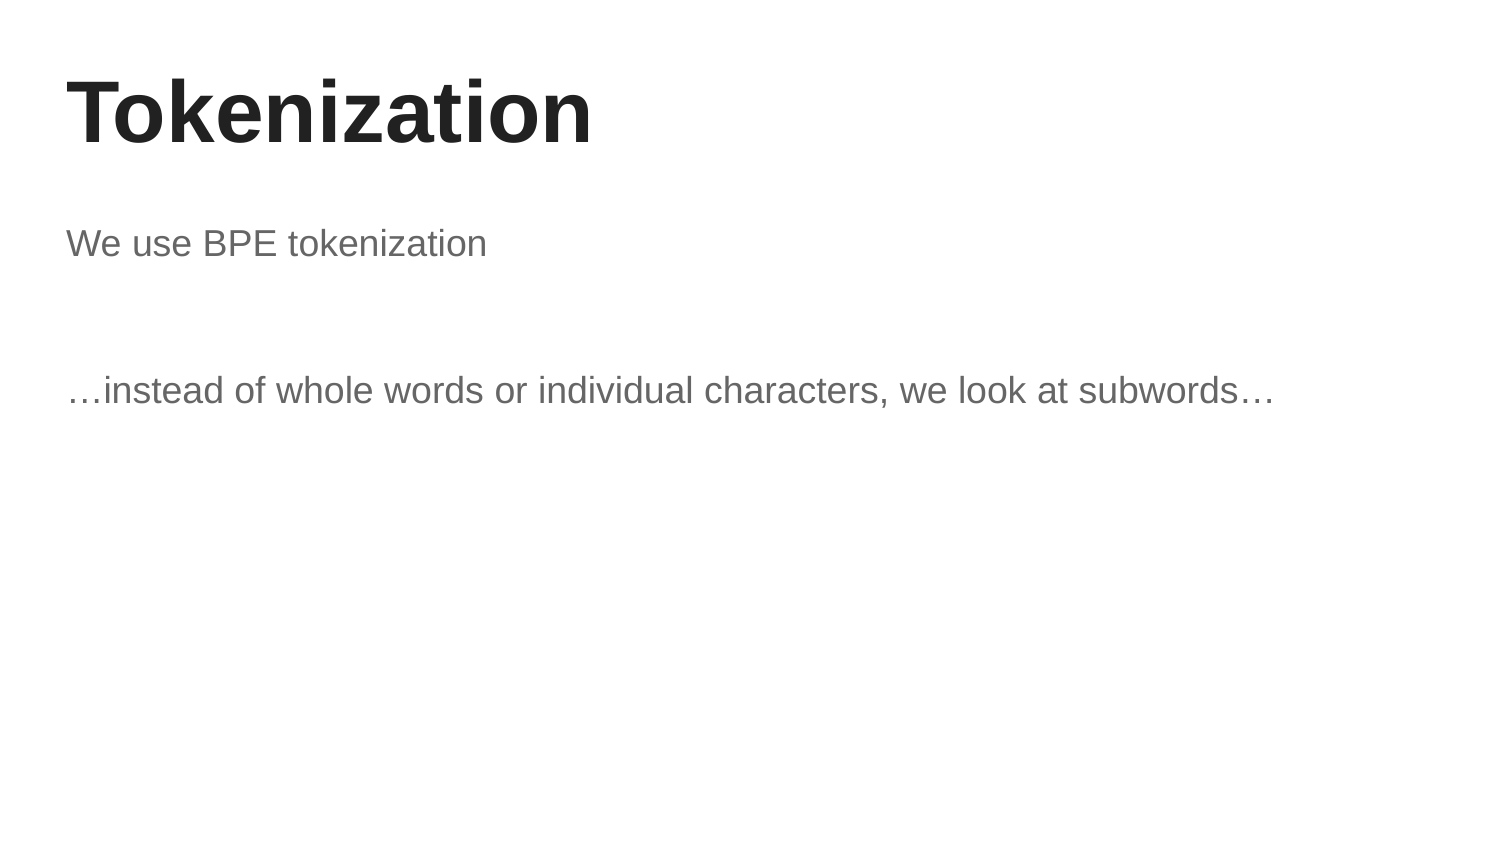

# Tokenization
We use BPE tokenization

…instead of whole words or individual characters, we look at subwords…